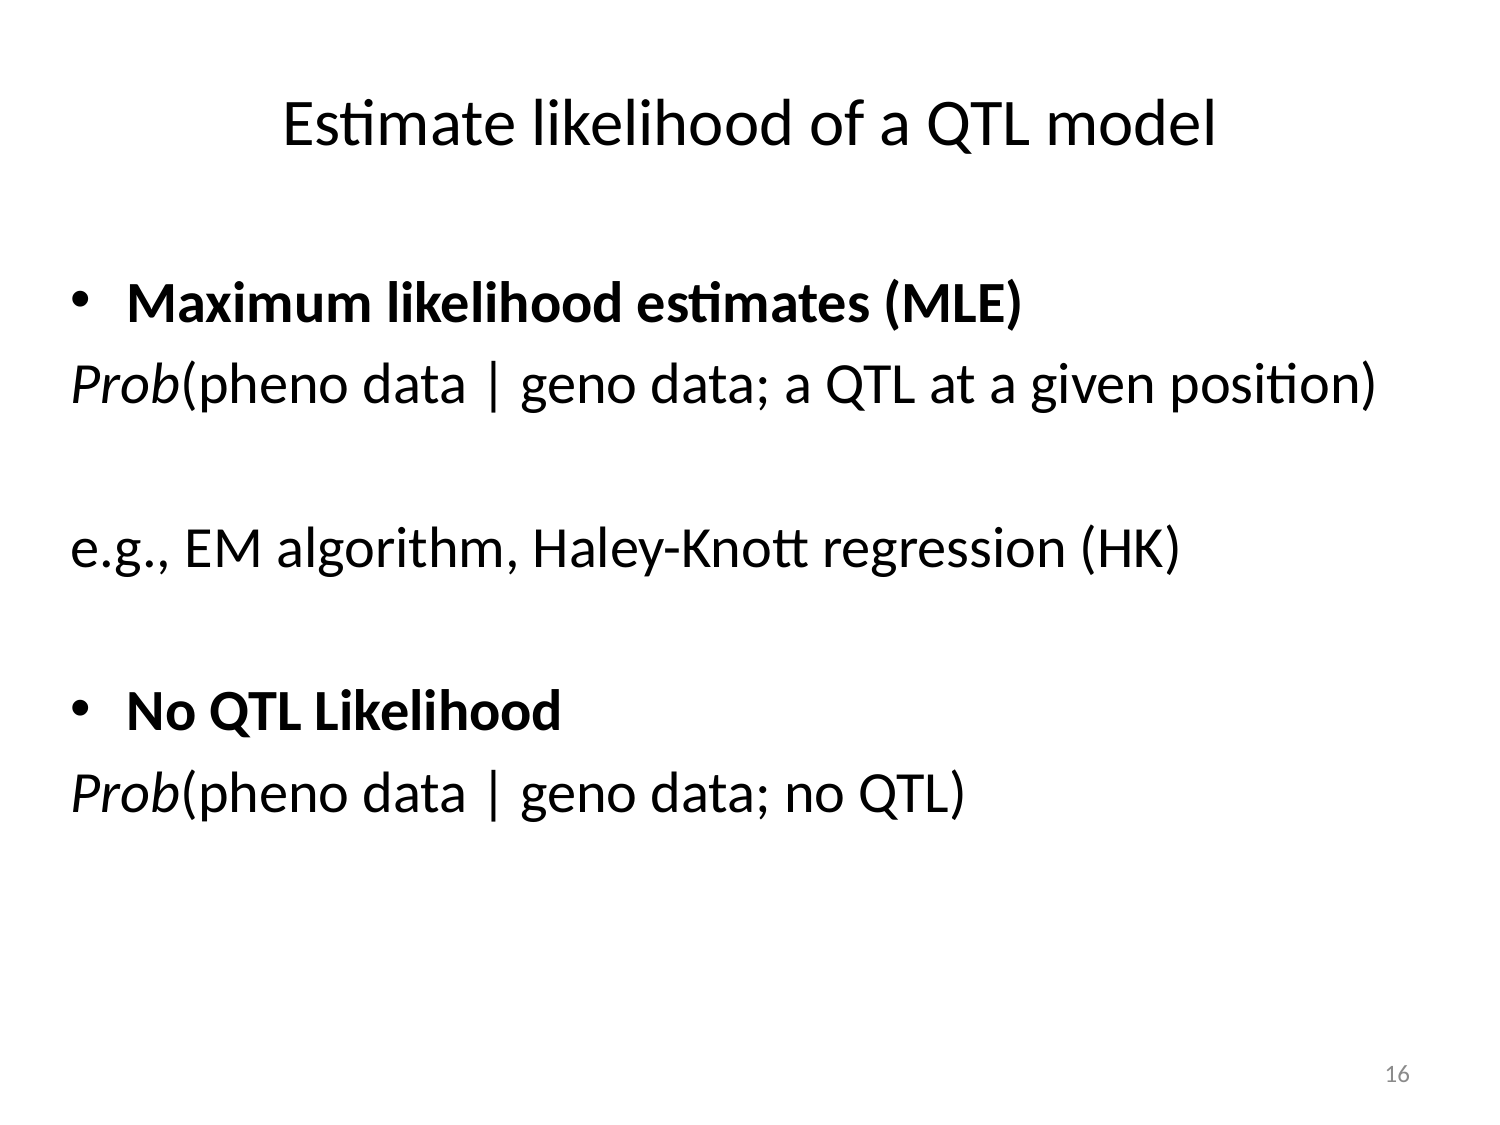

# Estimate likelihood of a QTL model
Maximum likelihood estimates (MLE)
Prob(pheno data | geno data; a QTL at a given position)

e.g., EM algorithm, Haley-Knott regression (HK)

No QTL Likelihood
Prob(pheno data | geno data; no QTL)
16